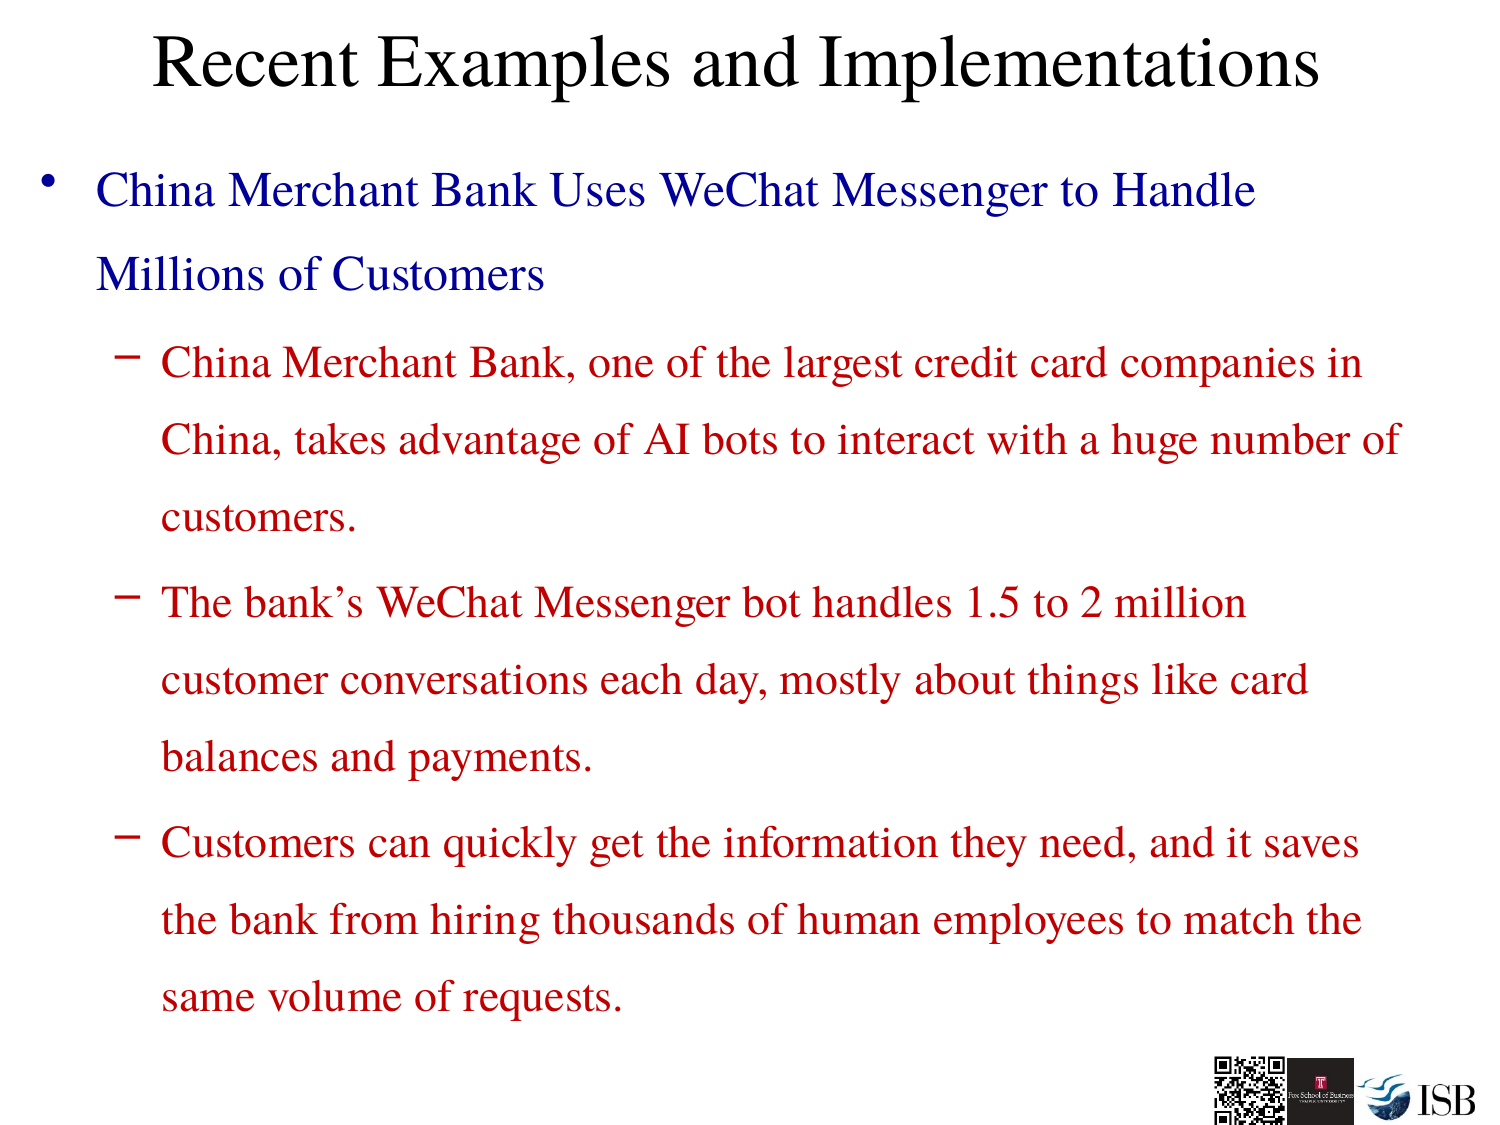

# Recent Examples and Implementations
China Merchant Bank Uses WeChat Messenger to Handle Millions of Customers
China Merchant Bank, one of the largest credit card companies in China, takes advantage of AI bots to interact with a huge number of customers.
The bank’s WeChat Messenger bot handles 1.5 to 2 million customer conversations each day, mostly about things like card balances and payments.
Customers can quickly get the information they need, and it saves the bank from hiring thousands of human employees to match the same volume of requests.